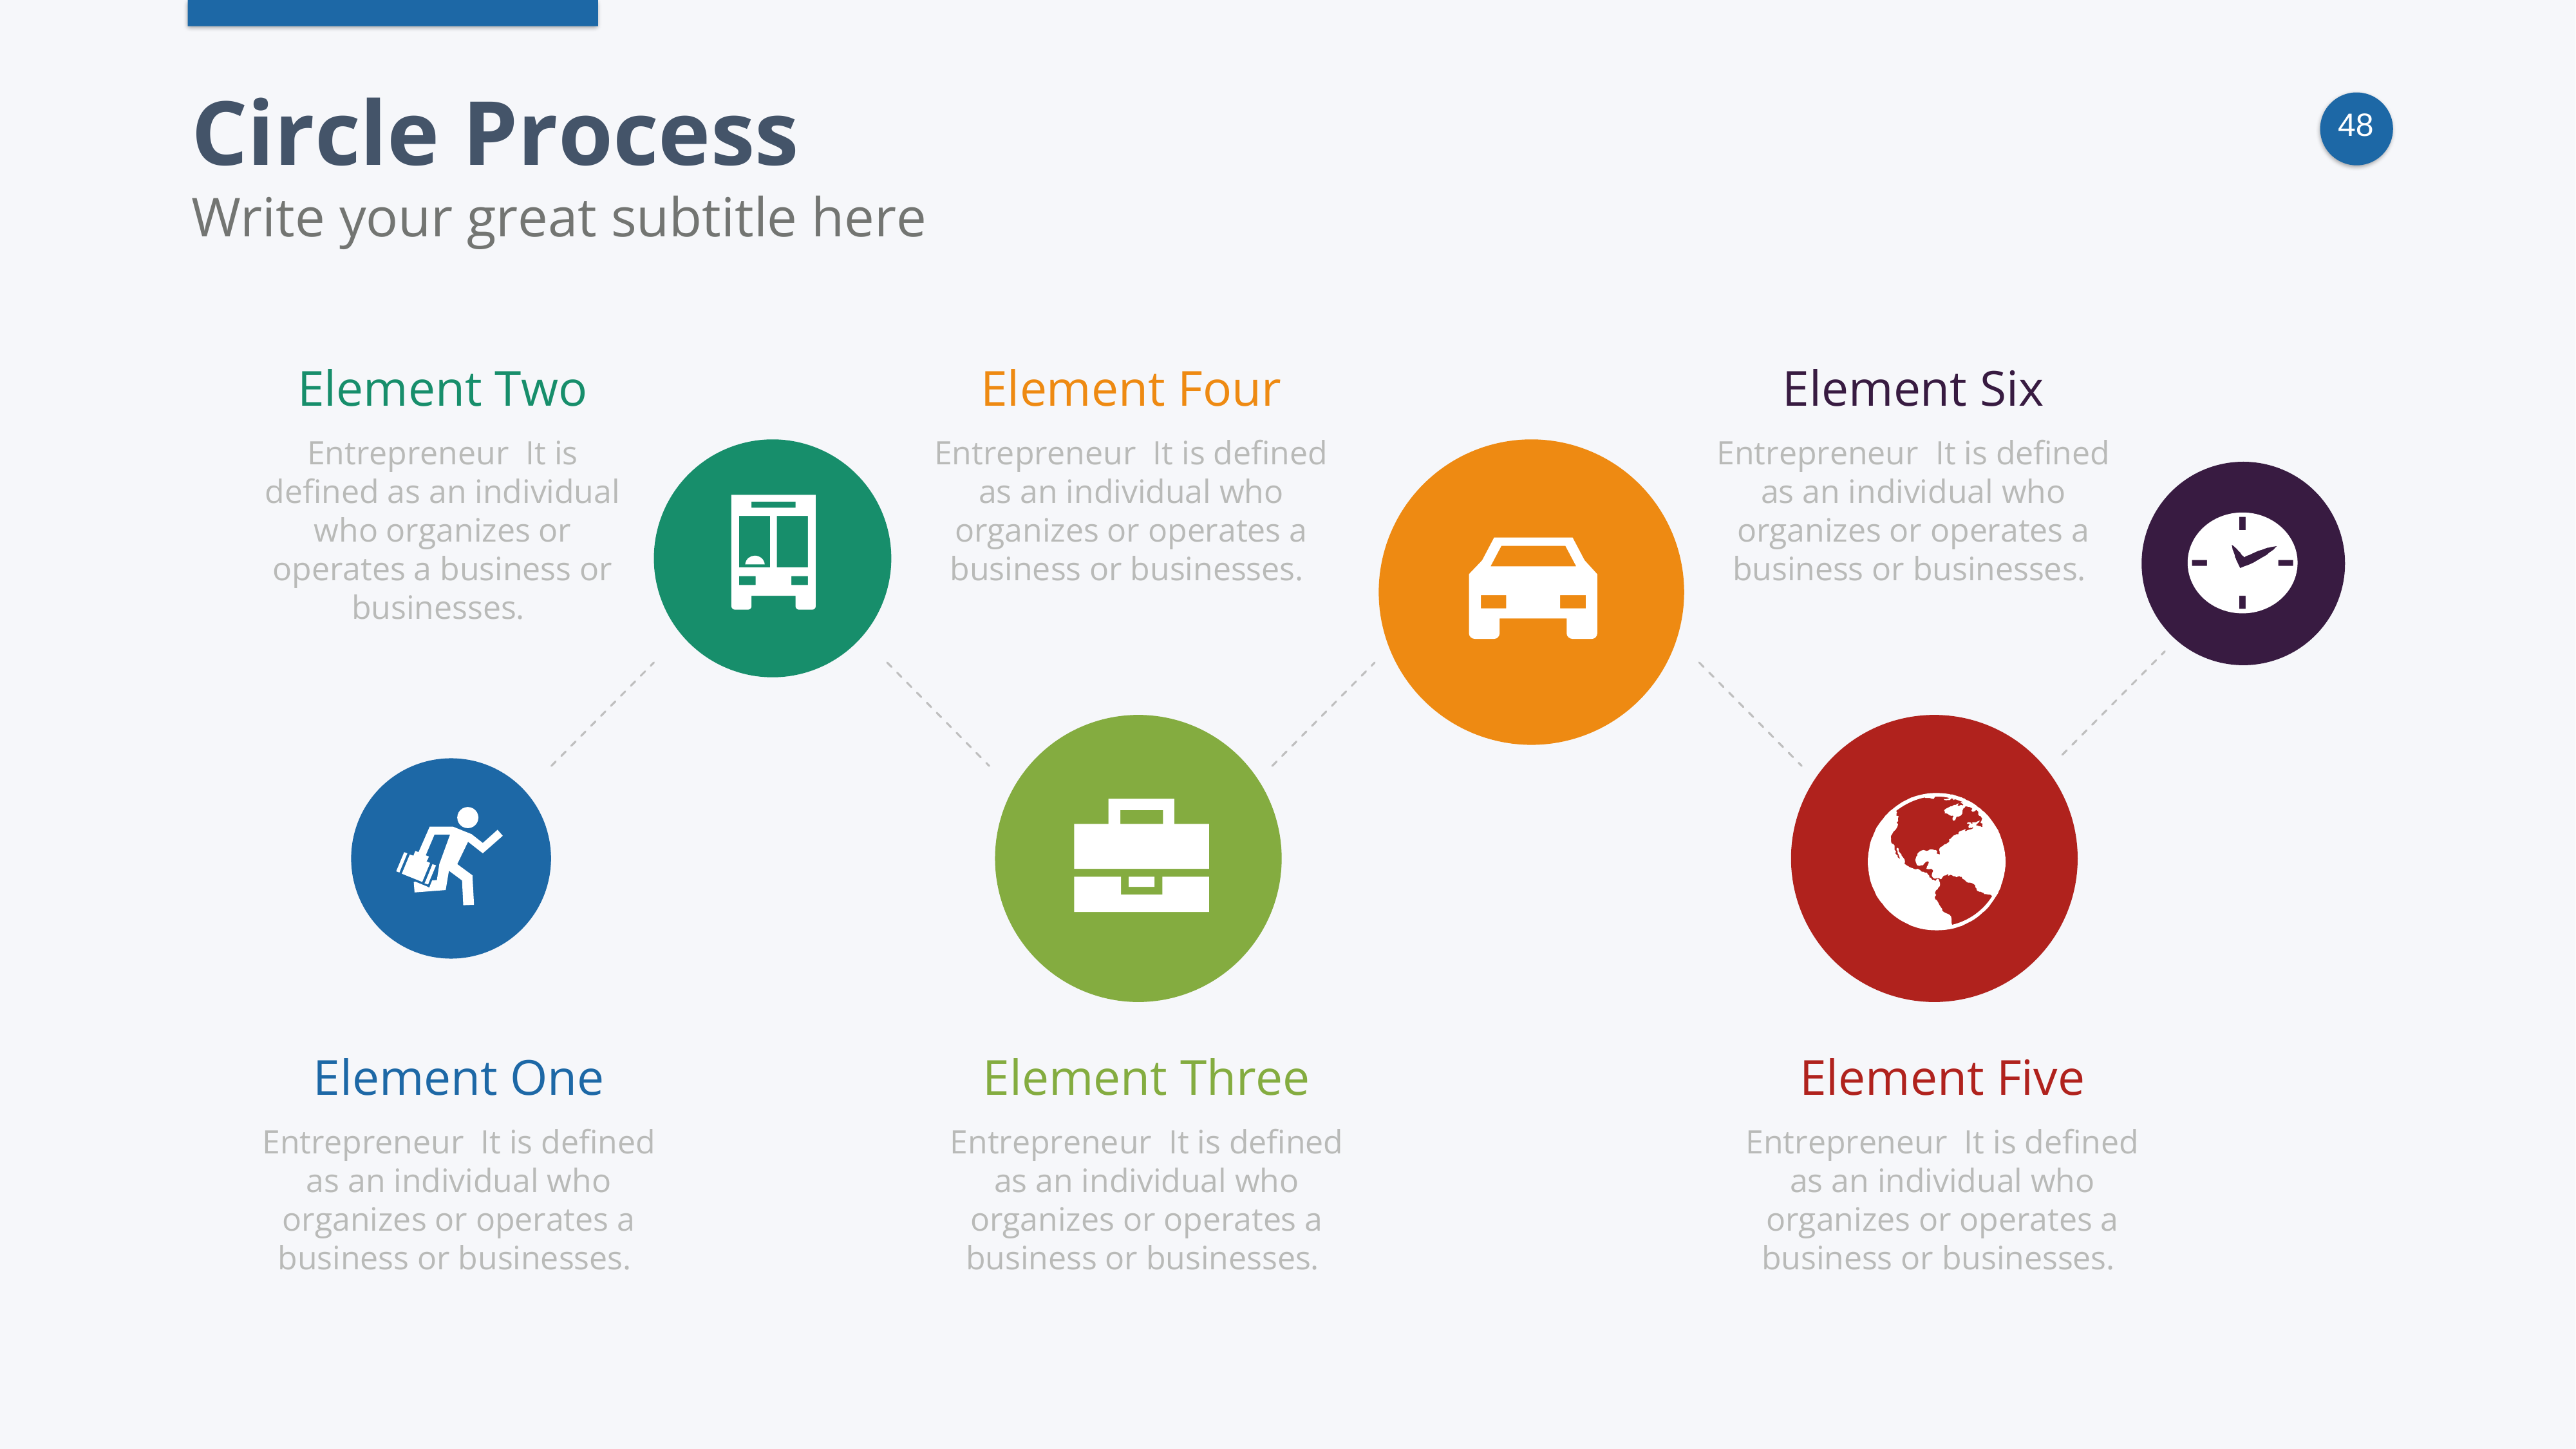

Circle Process
Write your great subtitle here
Element Two
Entrepreneur  It is defined as an individual who organizes or operates a business or businesses.
Element Four
Entrepreneur  It is defined as an individual who organizes or operates a business or businesses.
Element Six
Entrepreneur  It is defined as an individual who organizes or operates a business or businesses.

Element One
Entrepreneur  It is defined as an individual who organizes or operates a business or businesses.
Element Three
Entrepreneur  It is defined as an individual who organizes or operates a business or businesses.
Element Five
Entrepreneur  It is defined as an individual who organizes or operates a business or businesses.